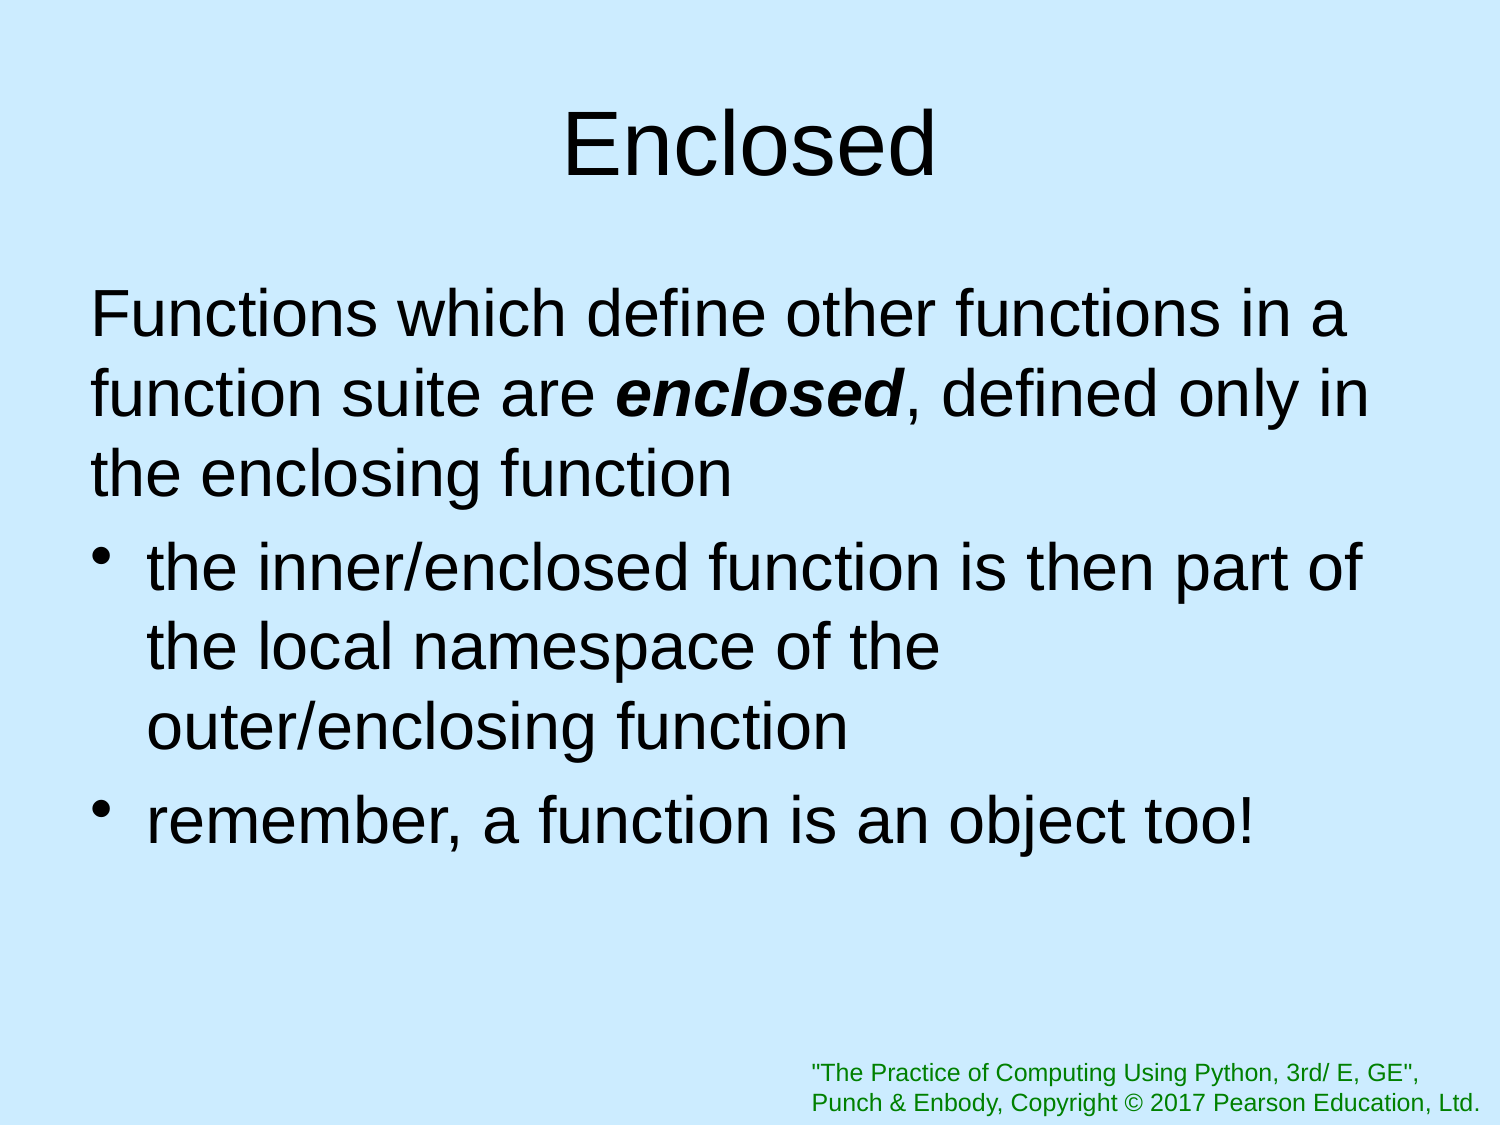

# Enclosed
Functions which define other functions in a function suite are enclosed, defined only in the enclosing function
the inner/enclosed function is then part of the local namespace of the outer/enclosing function
remember, a function is an object too!